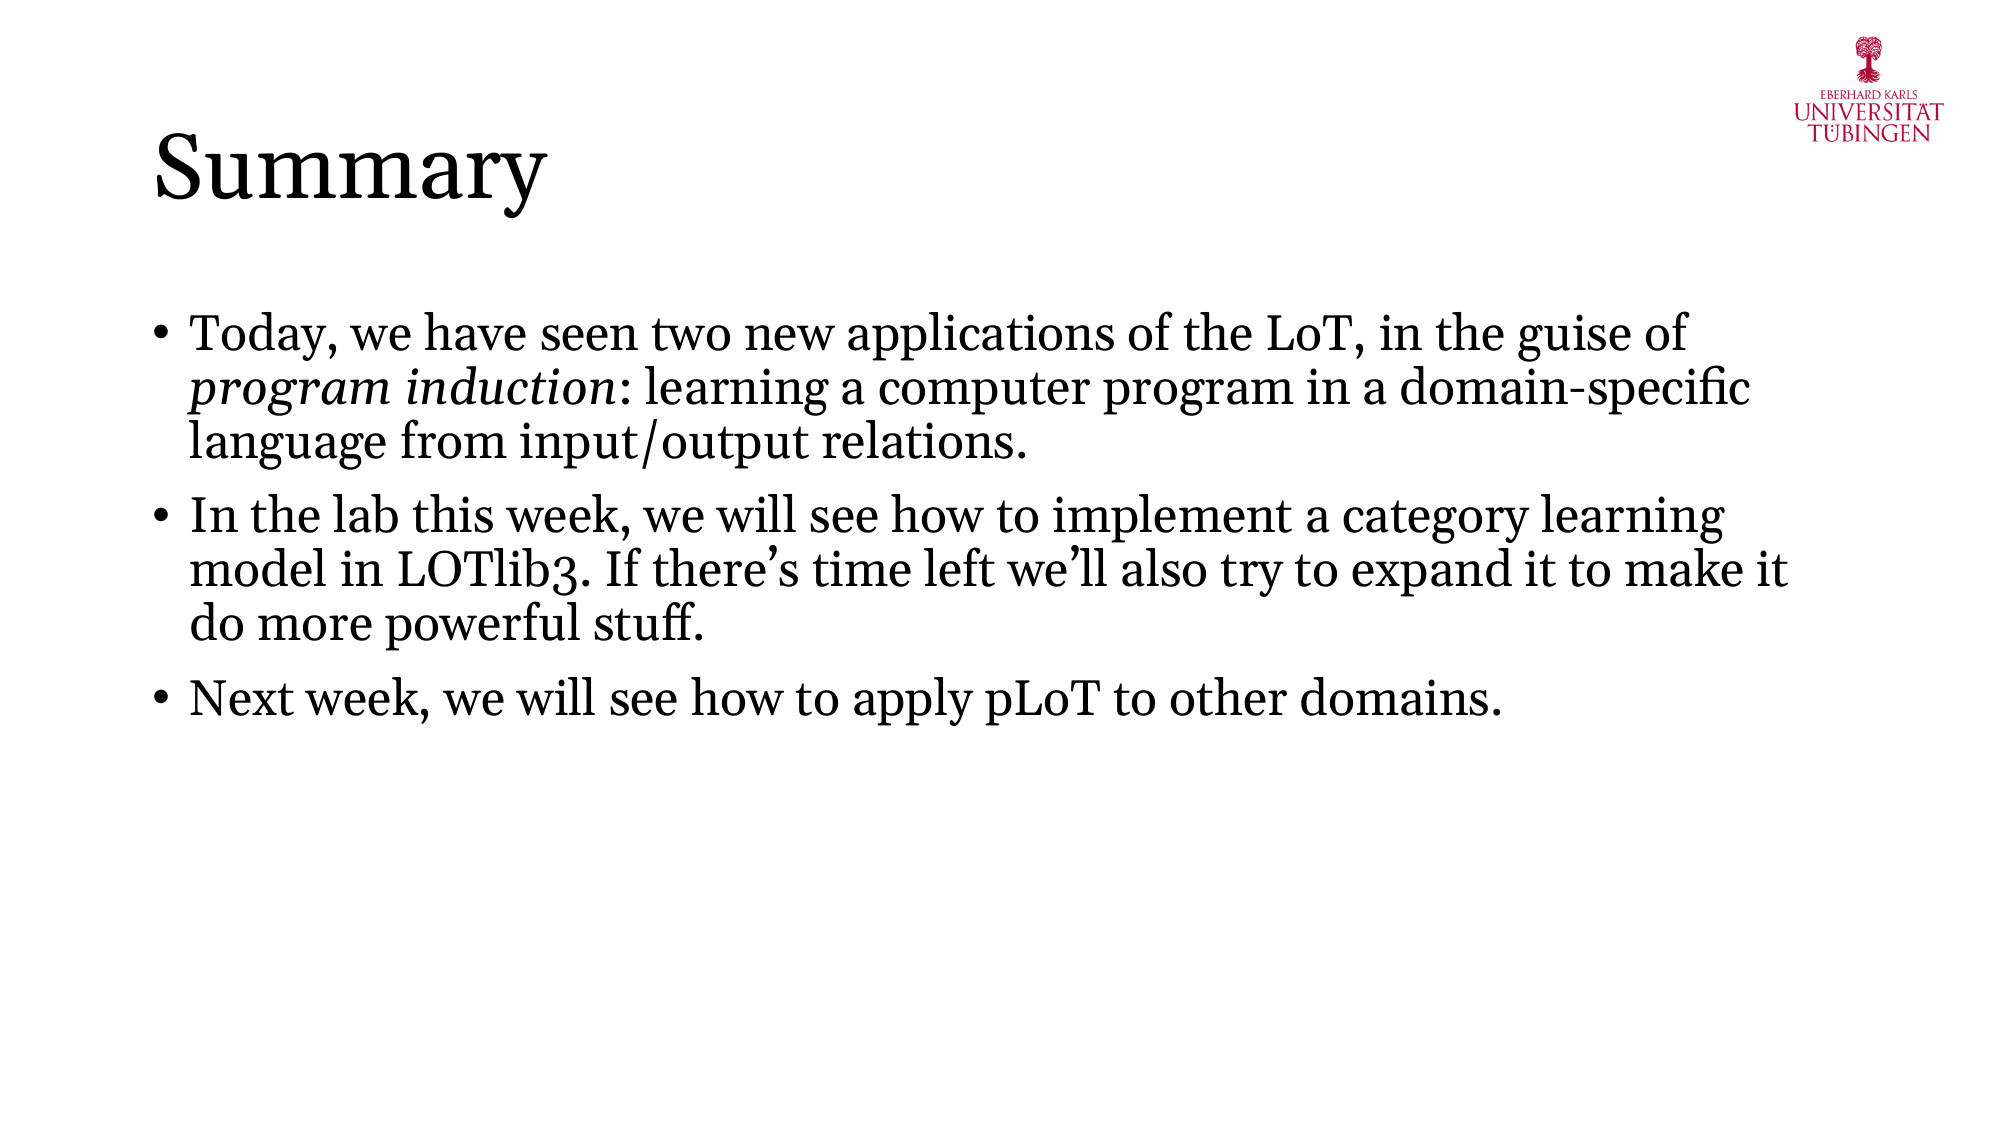

# Summary
Today, we have seen two new applications of the LoT, in the guise of program induction: learning a computer program in a domain-specific language from input/output relations.
In the lab this week, we will see how to implement a category learning model in LOTlib3. If there’s time left we’ll also try to expand it to make it do more powerful stuff.
Next week, we will see how to apply pLoT to other domains.